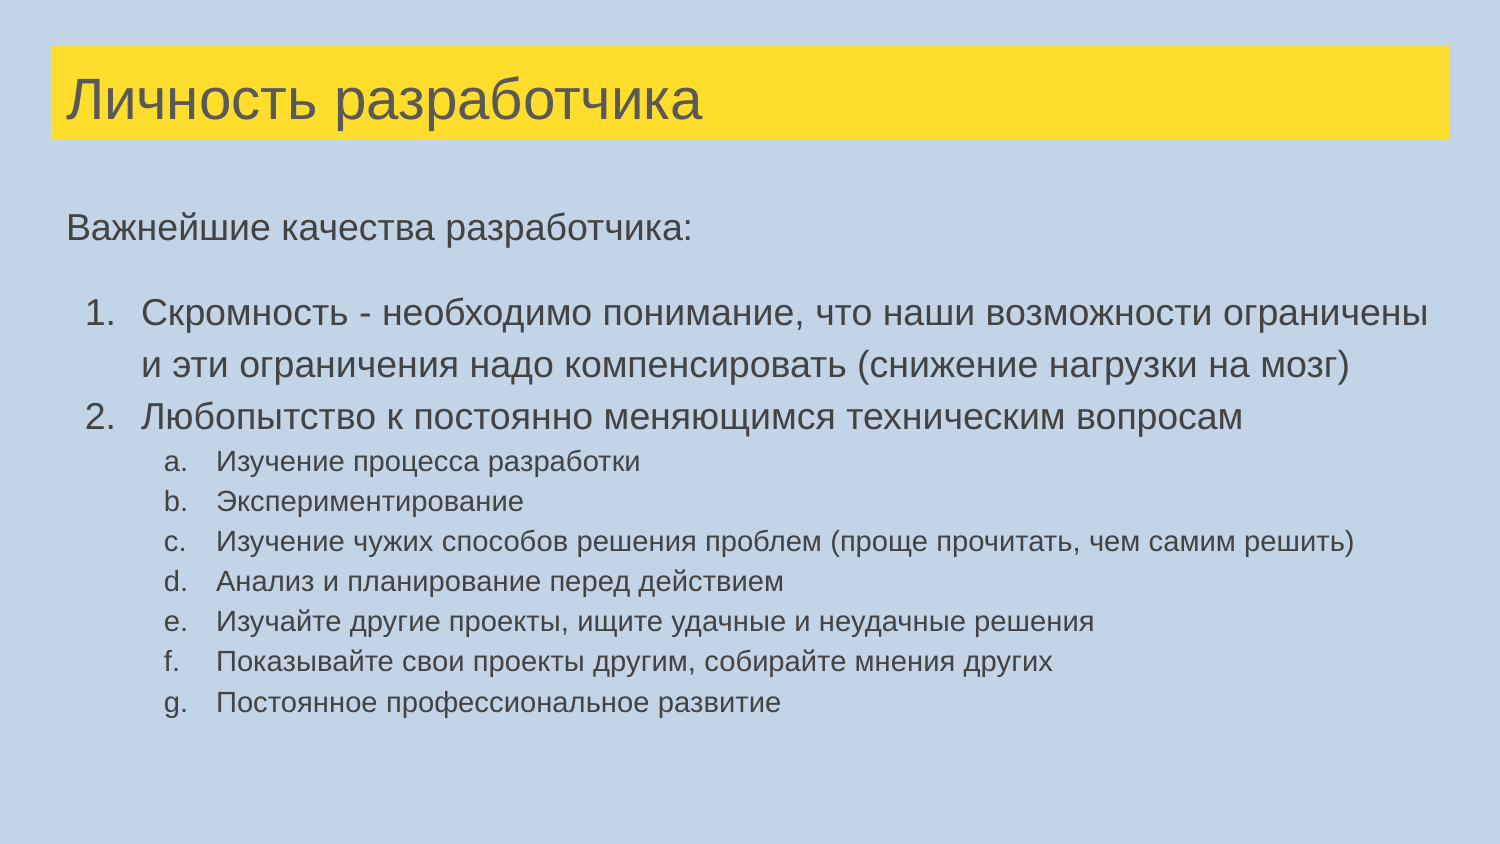

# Личность разработчика
Важнейшие качества разработчика:
Скромность - необходимо понимание, что наши возможности ограничены и эти ограничения надо компенсировать (снижение нагрузки на мозг)
Любопытство к постоянно меняющимся техническим вопросам
Изучение процесса разработки
Экспериментирование
Изучение чужих способов решения проблем (проще прочитать, чем самим решить)
Анализ и планирование перед действием
Изучайте другие проекты, ищите удачные и неудачные решения
Показывайте свои проекты другим, собирайте мнения других
Постоянное профессиональное развитие